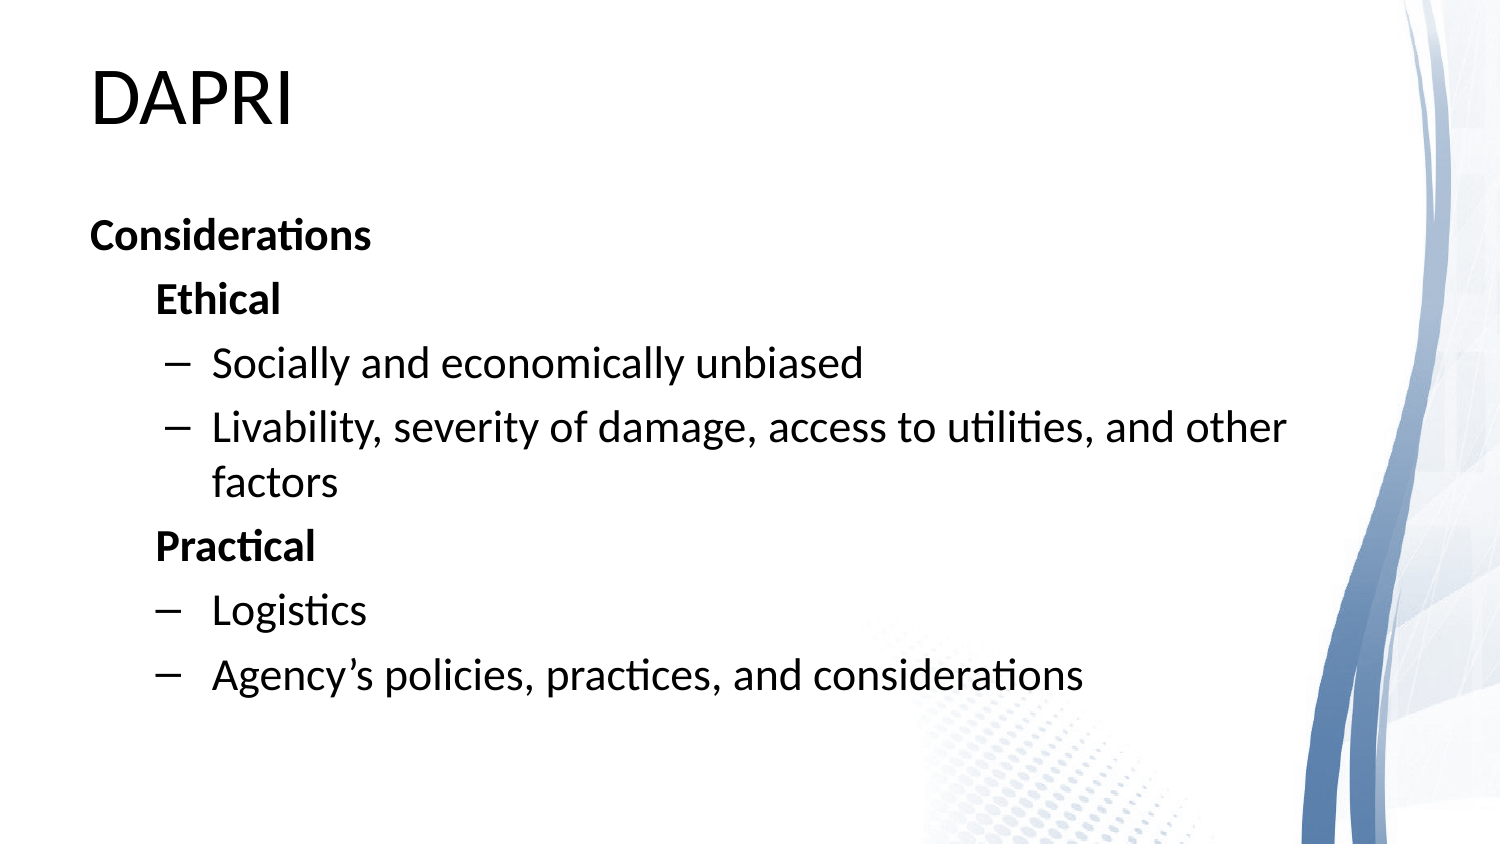

# DAPRI
Considerations
Ethical
Socially and economically unbiased
Livability, severity of damage, access to utilities, and other factors
Practical
Logistics
Agency’s policies, practices, and considerations